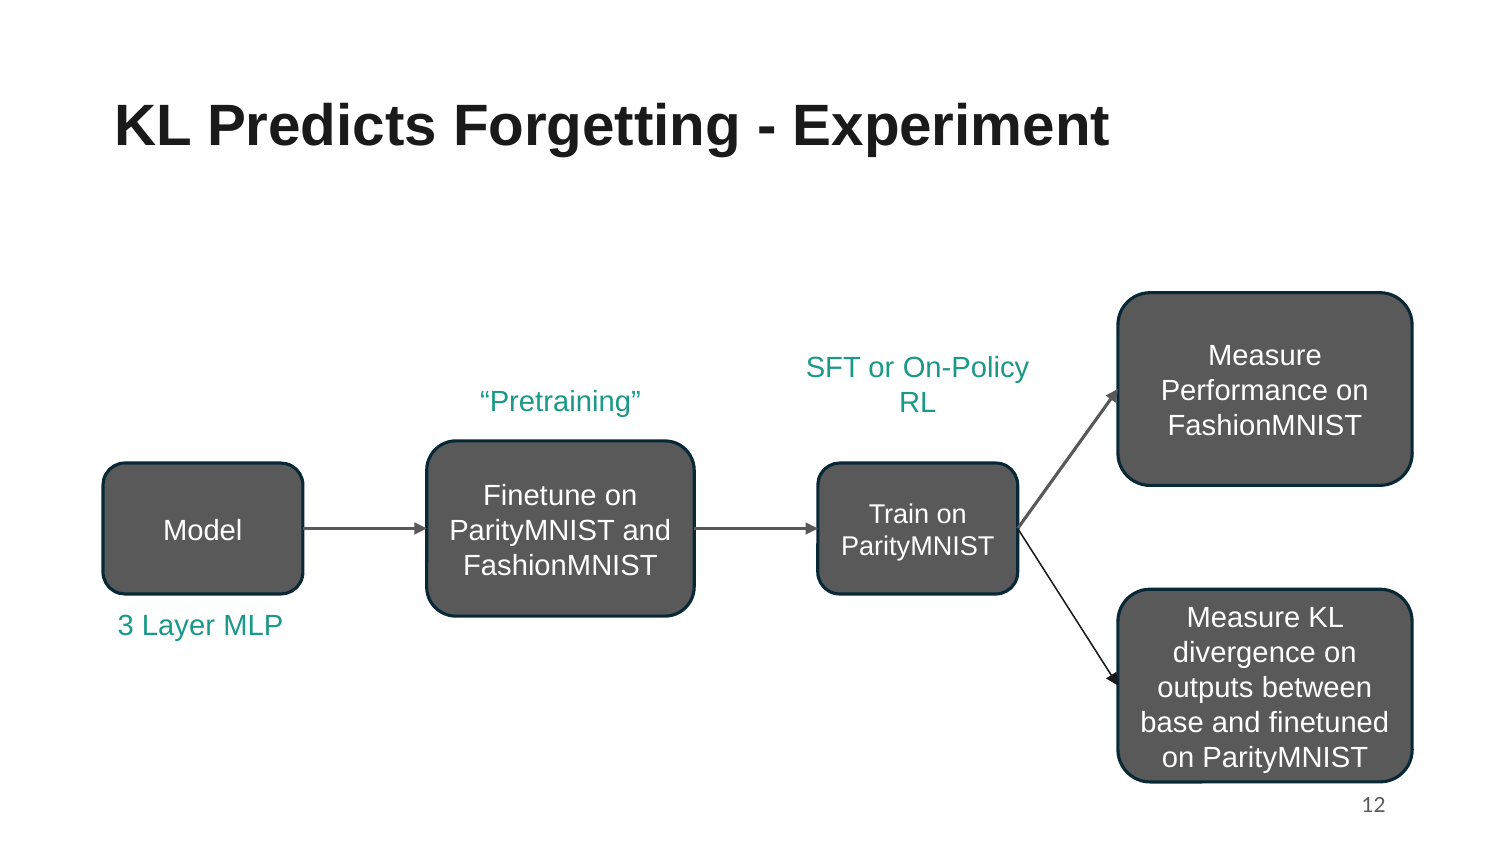

# KL Predicts Forgetting - Experiment
Measure Performance on FashionMNIST
SFT or On-Policy RL
“Pretraining”
Finetune on ParityMNIST and FashionMNIST
Model
Train on
ParityMNIST
Measure KL divergence on outputs between base and finetuned on ParityMNIST
3 Layer MLP
12